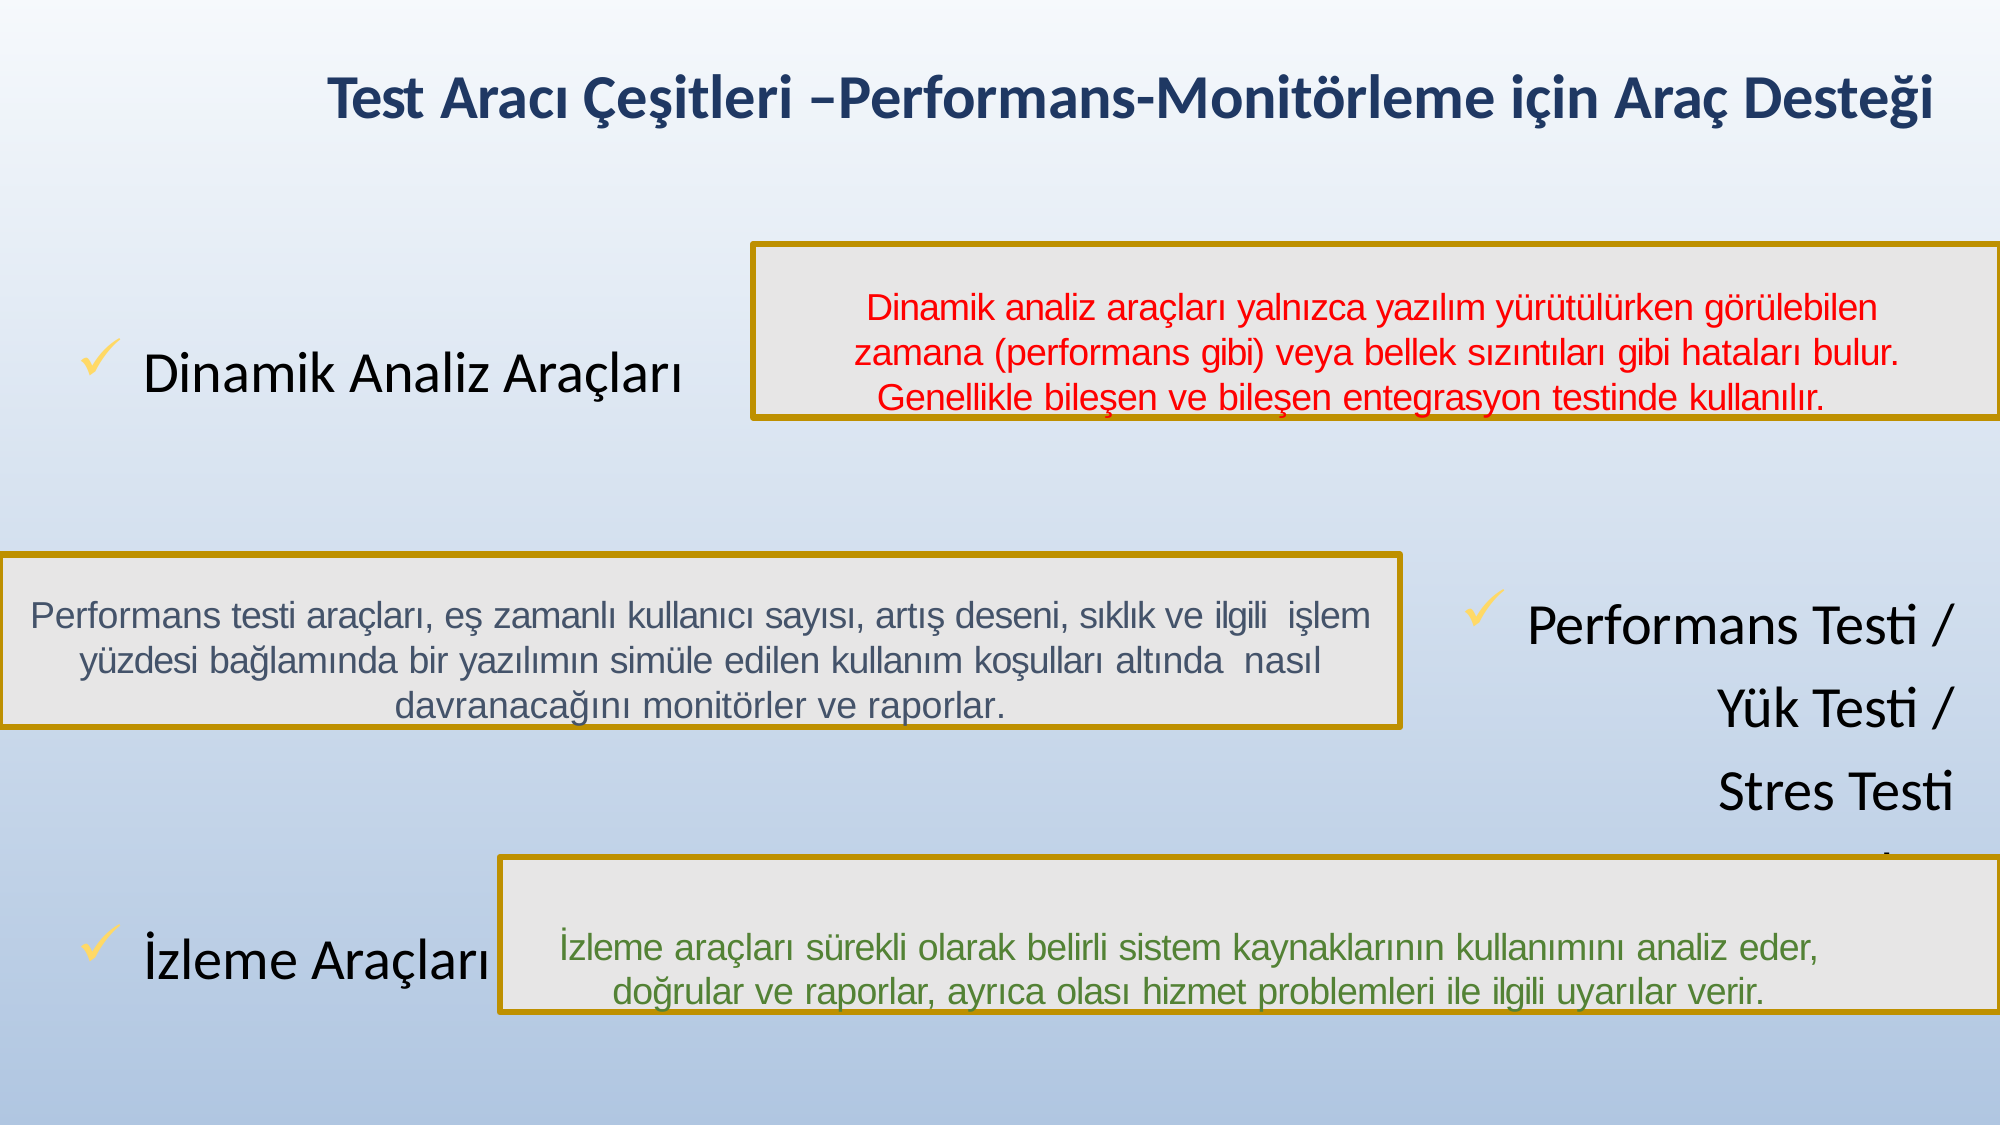

# Test Aracı Çeşitleri –Performans-Monitörleme için Araç Desteği
Dinamik analiz araçları yalnızca yazılım yürütülürken görülebilen  zamana (performans gibi) veya bellek sızıntıları gibi hataları bulur.
Genellikle bileşen ve bileşen entegrasyon testinde kullanılır.
Dinamik Analiz Araçları
Performans testi araçları, eş zamanlı kullanıcı sayısı, artış deseni, sıklık ve ilgili  işlem yüzdesi bağlamında bir yazılımın simüle edilen kullanım koşulları altında  nasıl davranacağını monitörler ve raporlar.
Performans Testi /
Yük Testi /  Stres Testi Araçları

İzleme araçları sürekli olarak belirli sistem kaynaklarının kullanımını analiz eder,  doğrular ve raporlar, ayrıca olası hizmet problemleri ile ilgili uyarılar verir.
İzleme Araçları